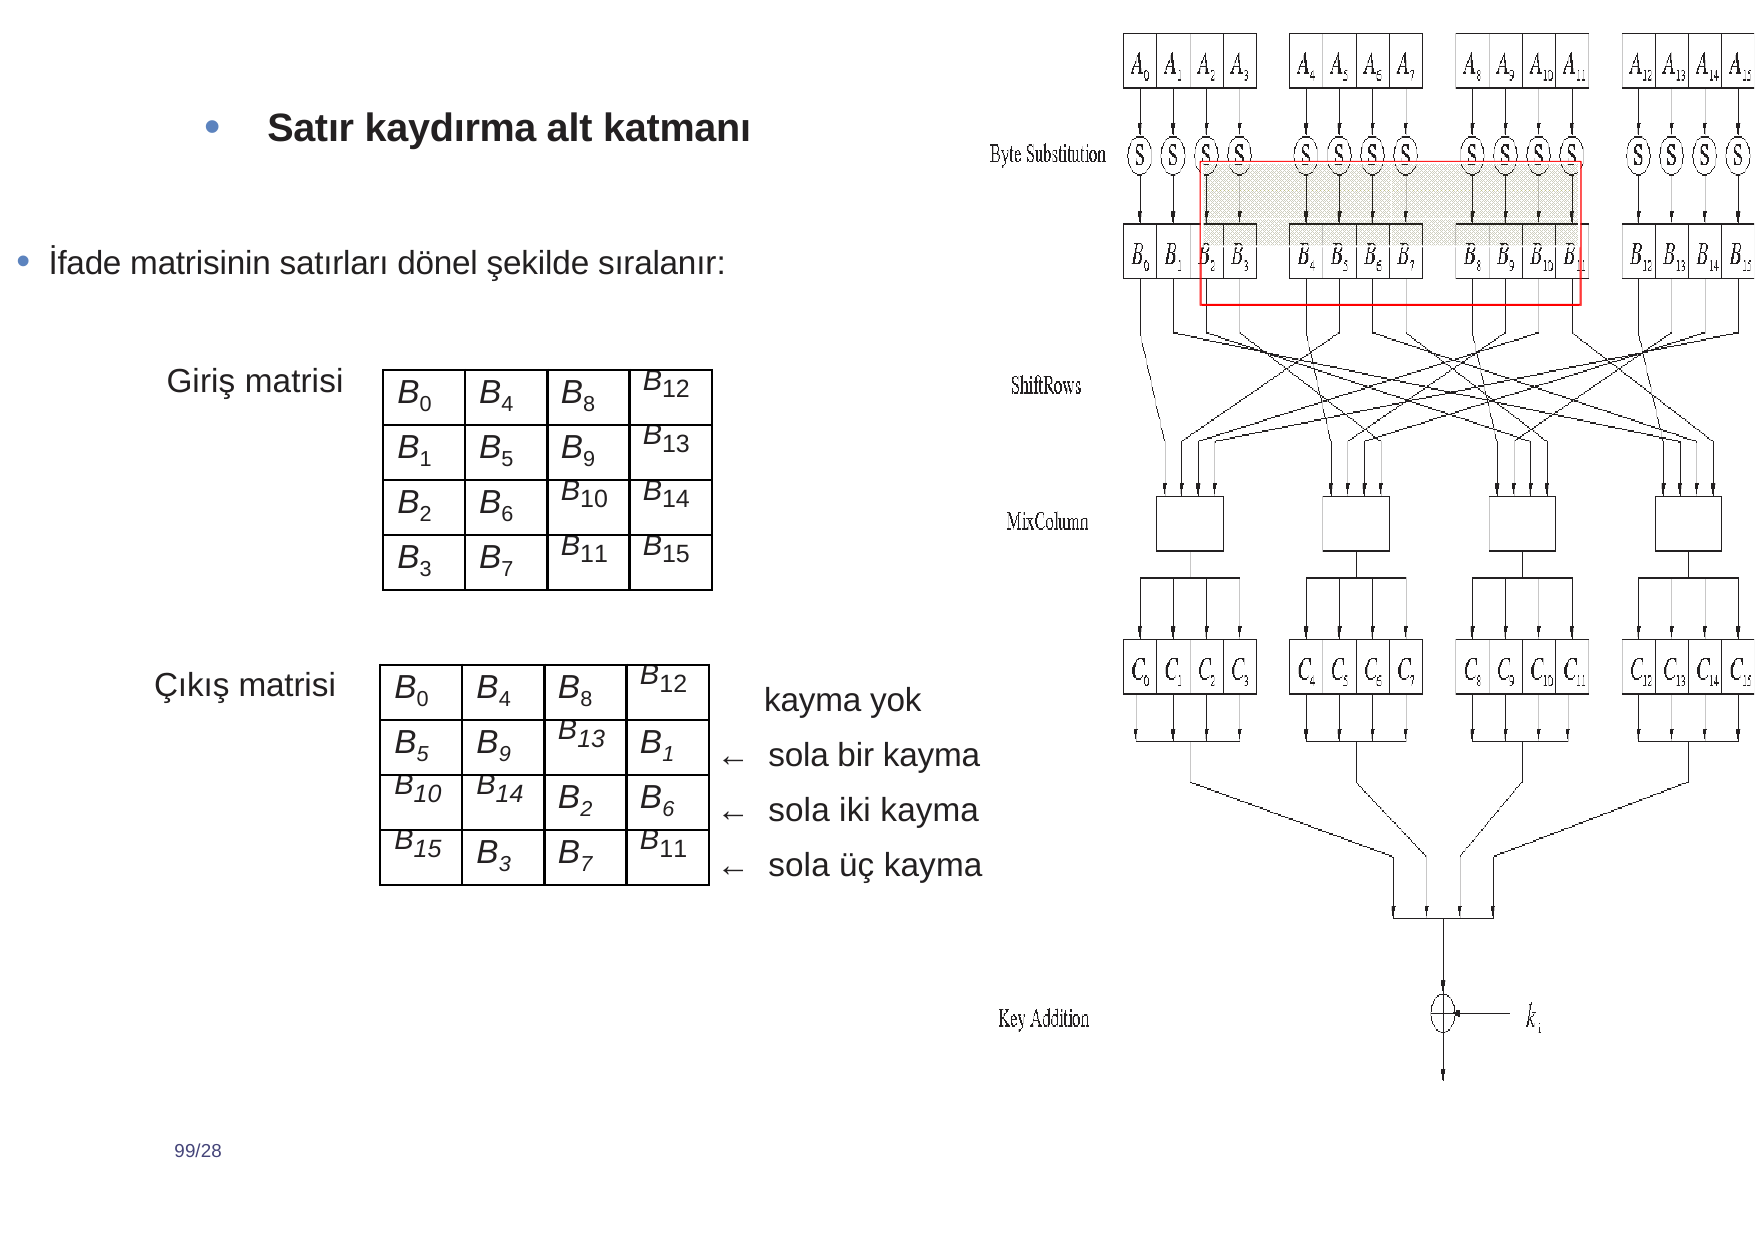

Satır kaydırma alt katmanı

İfade matrisinin satırları dönel şekilde sıralanır:

Giriş matrisi
| B0 | B4 | B8 | B12 |
| --- | --- | --- | --- |
| B1 | B5 | B9 | B13 |
| B2 | B6 | B10 | B14 |
| B3 | B7 | B11 | B15 |
Çıkış matrisi
| B0 | B4 | B8 | B12 |
| --- | --- | --- | --- |
| B5 | B9 | B13 | B1 |
| B10 | B14 | B2 | B6 |
| B15 | B3 | B7 | B11 |
kayma yok

←  sola bir kayma

←  sola iki kayma

←  sola üç kayma
99/28